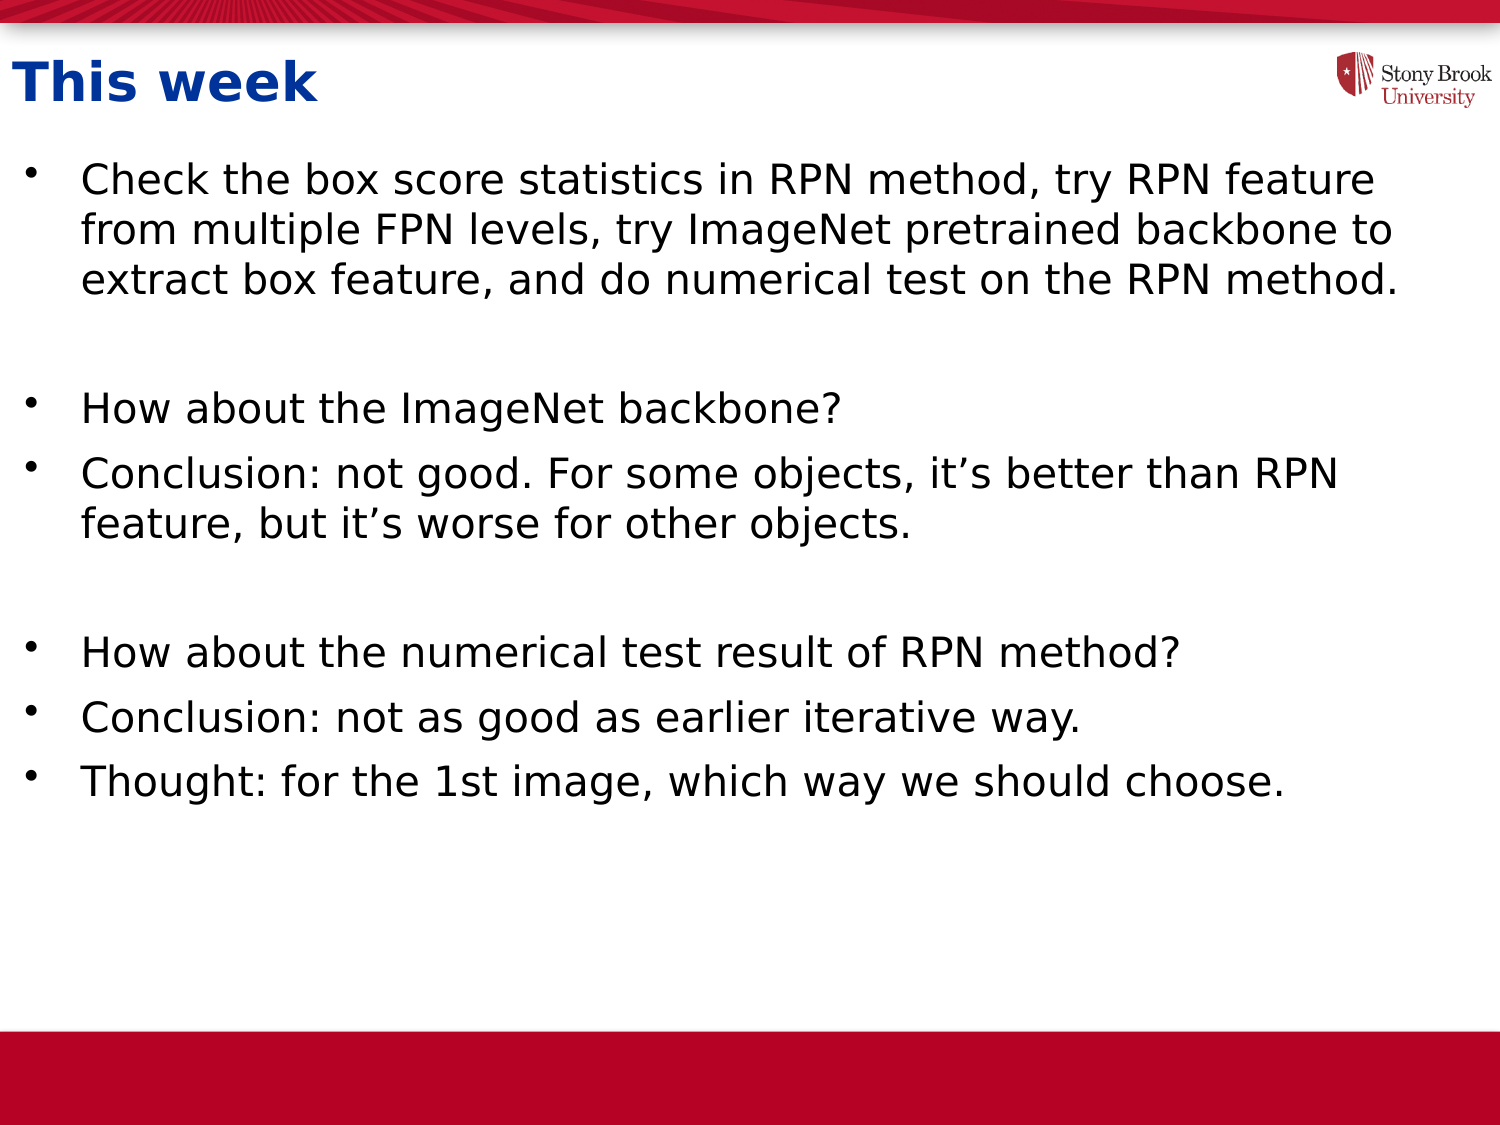

# This week
Check the box score statistics in RPN method, try RPN feature from multiple FPN levels, try ImageNet pretrained backbone to extract box feature, and do numerical test on the RPN method.

How about the ImageNet backbone?
Conclusion: not good. For some objects, it’s better than RPN feature, but it’s worse for other objects.

How about the numerical test result of RPN method?
Conclusion: not as good as earlier iterative way.
Thought: for the 1st image, which way we should choose.